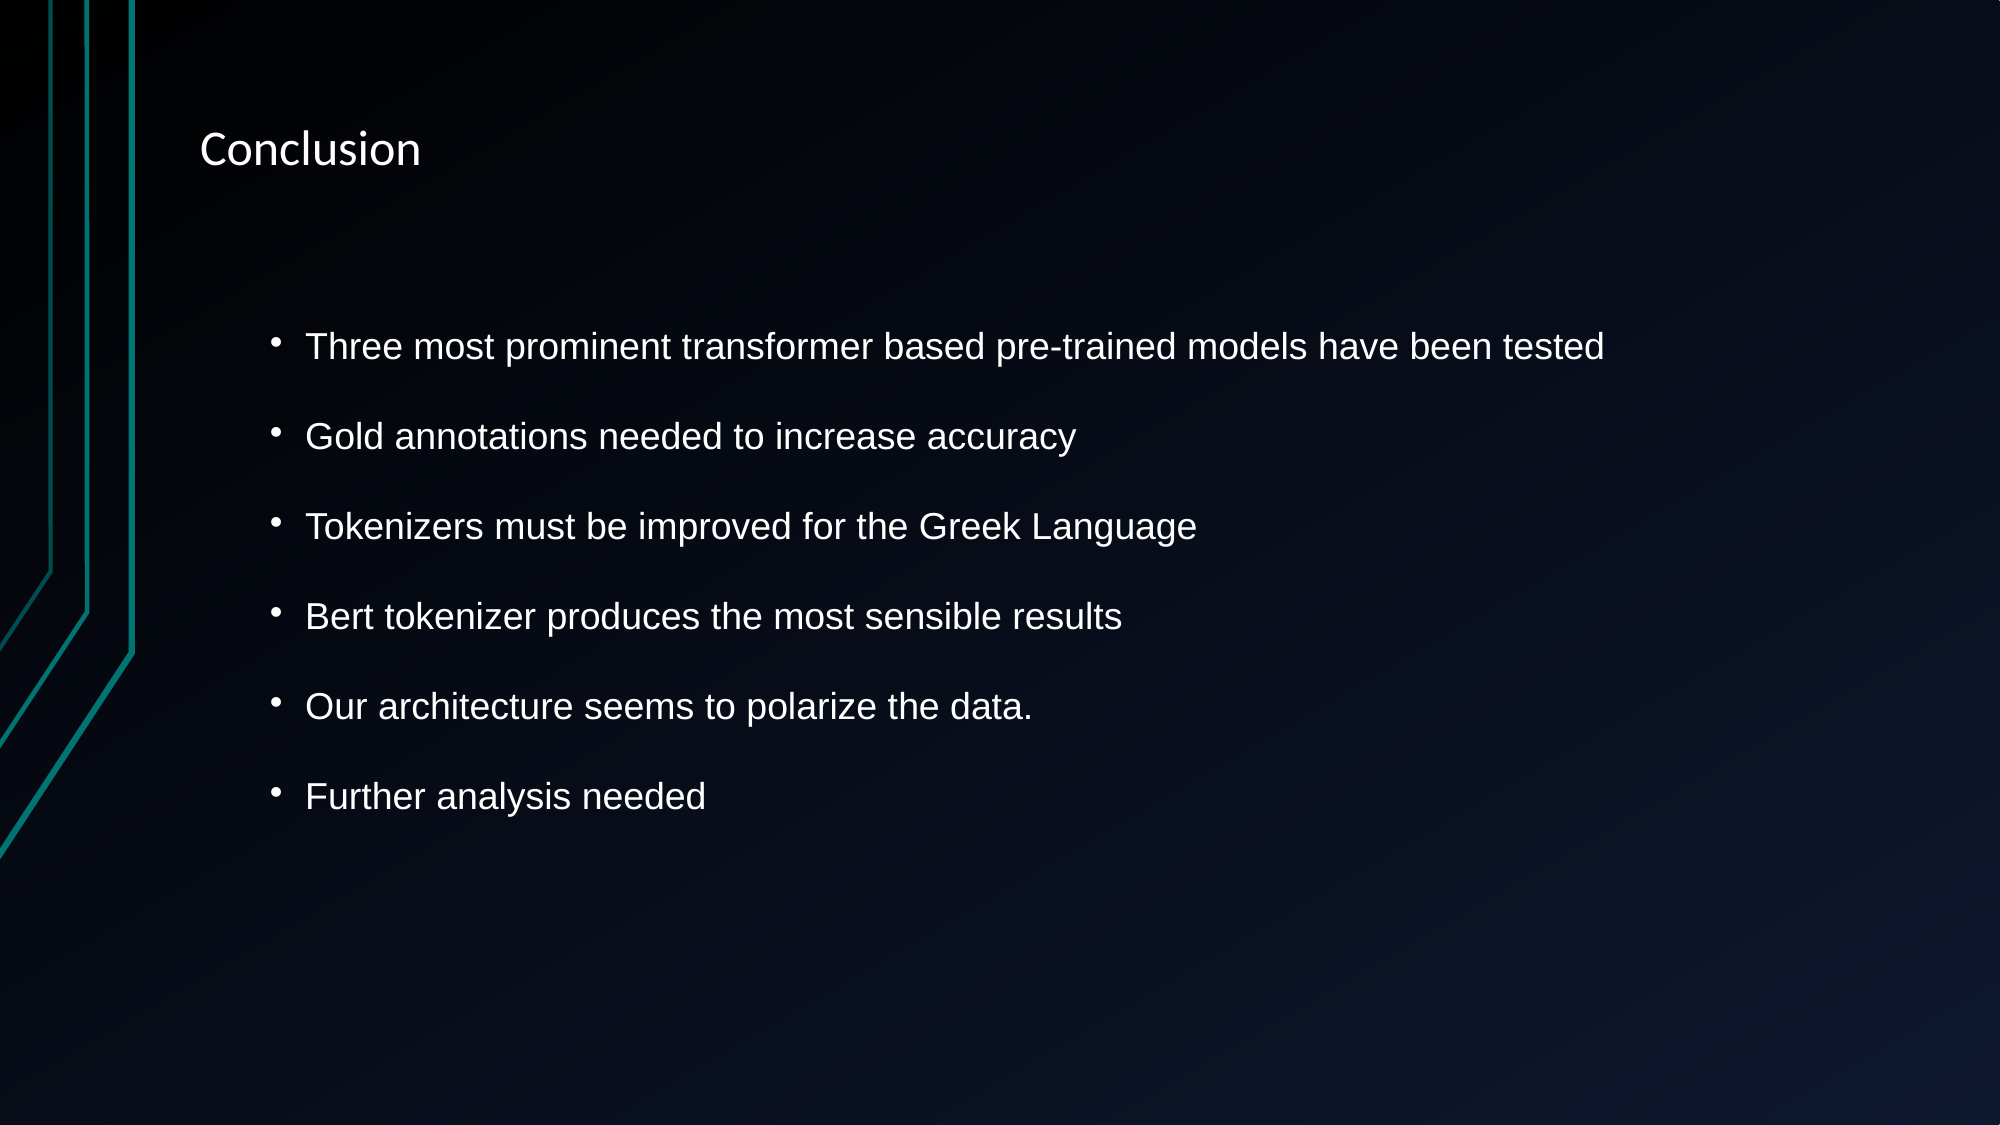

Conclusion
Three most prominent transformer based pre-trained models have been tested

Gold annotations needed to increase accuracy

Tokenizers must be improved for the Greek Language

Bert tokenizer produces the most sensible results

Our architecture seems to polarize the data.

Further analysis needed